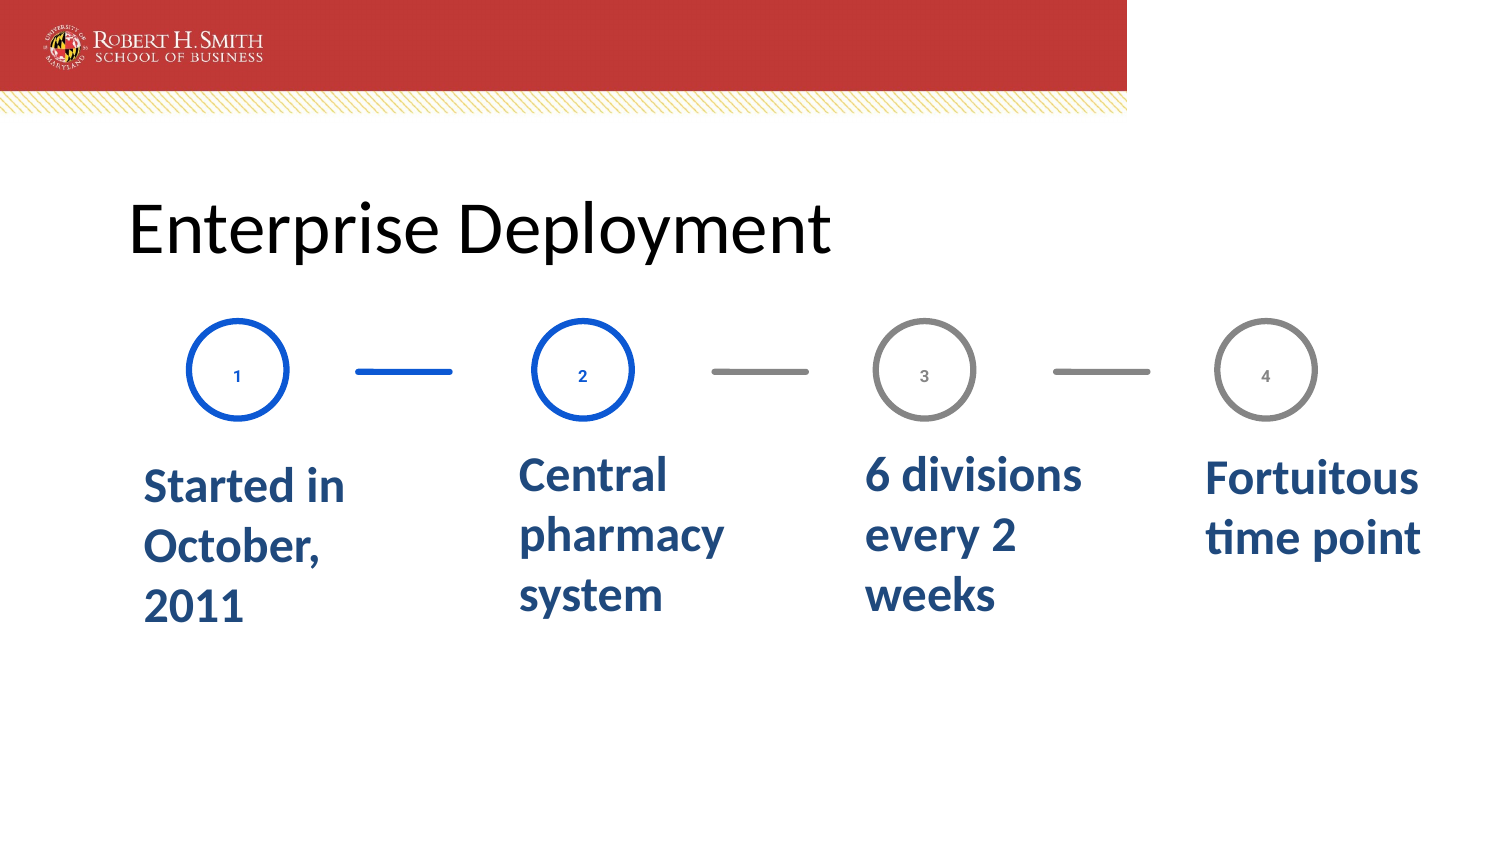

# Enterprise Deployment

1
Started in October, 2011

2
Central pharmacy system

3

4

6 divisions every 2 weeks
Fortuitous time point